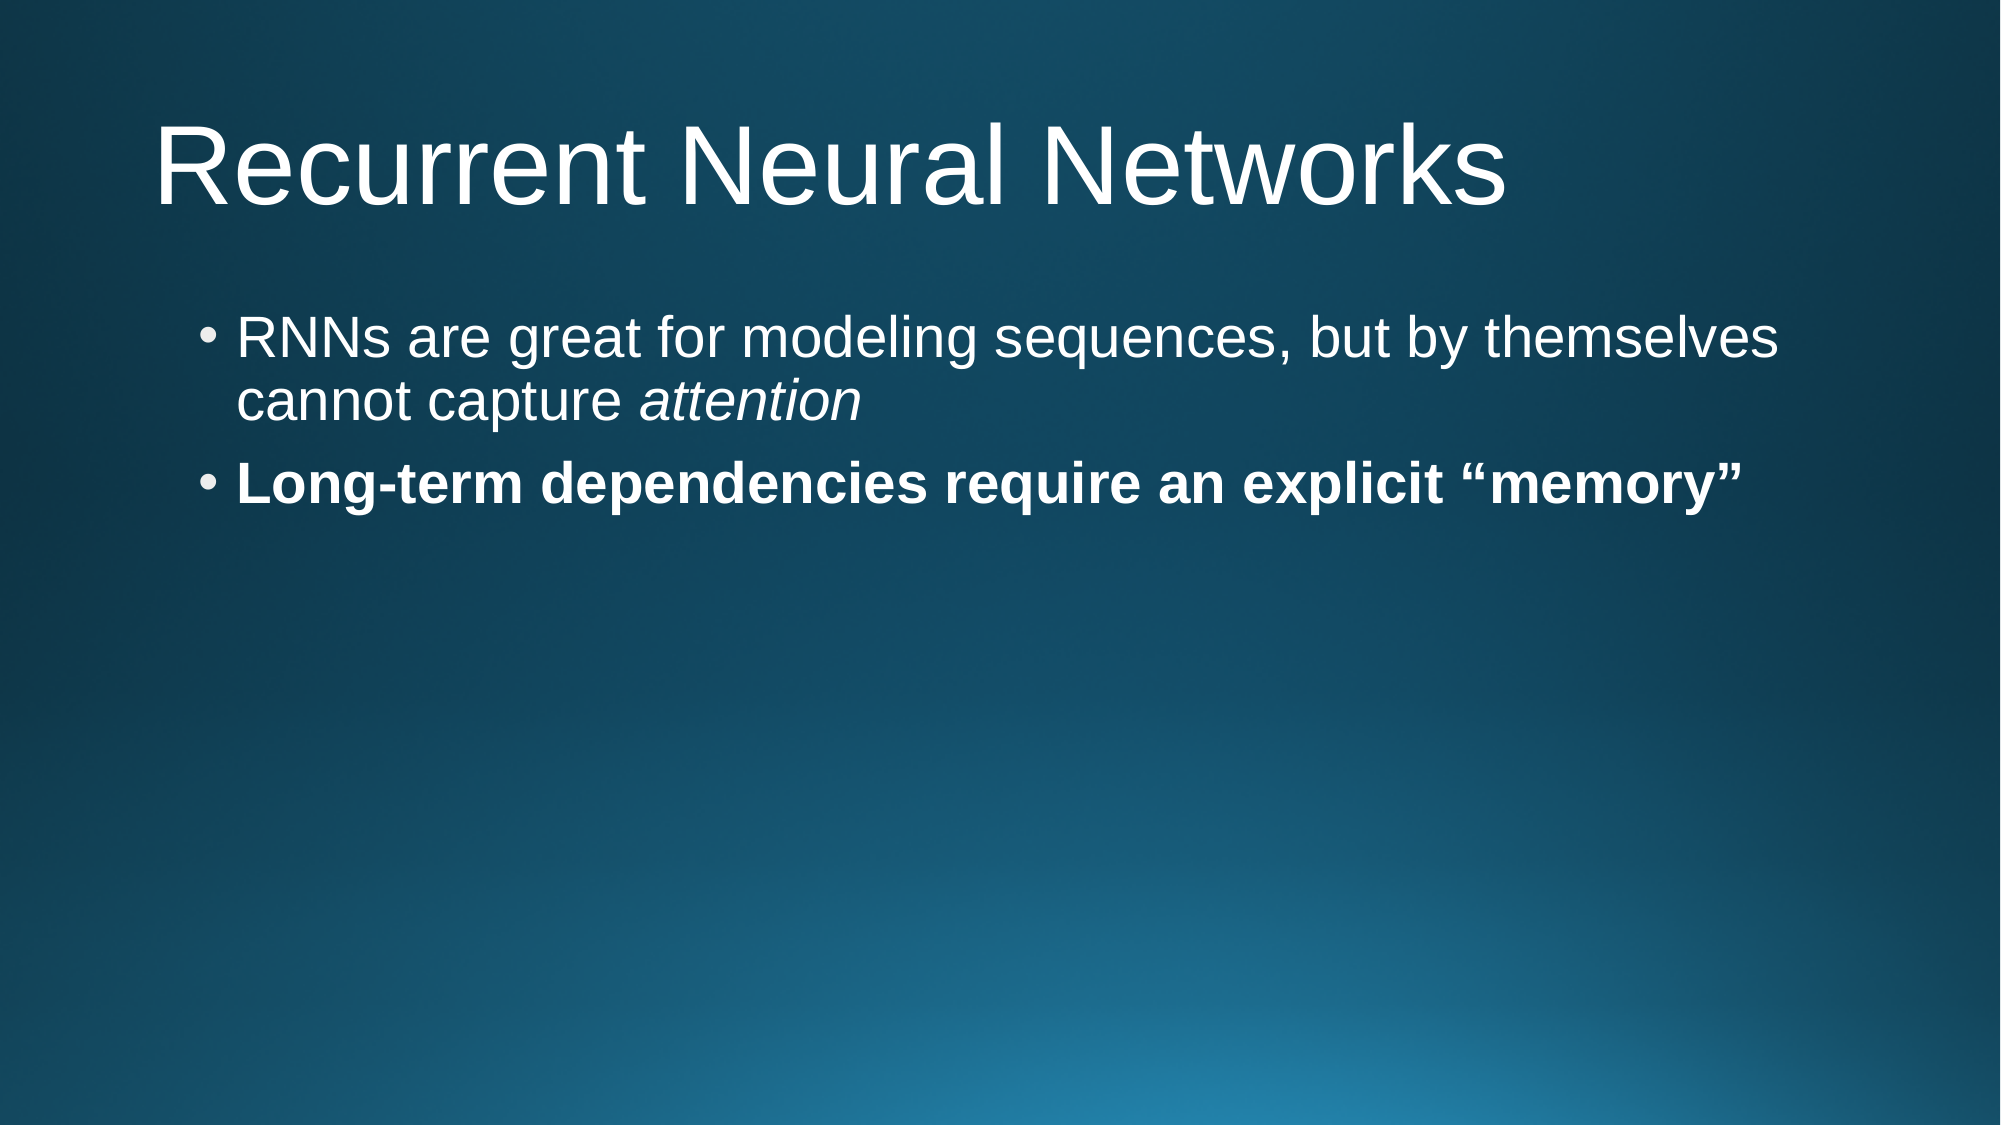

# Recurrent Neural Networks
RNNs are great for modeling sequences, but by themselves cannot capture attention
Long-term dependencies require an explicit “memory”